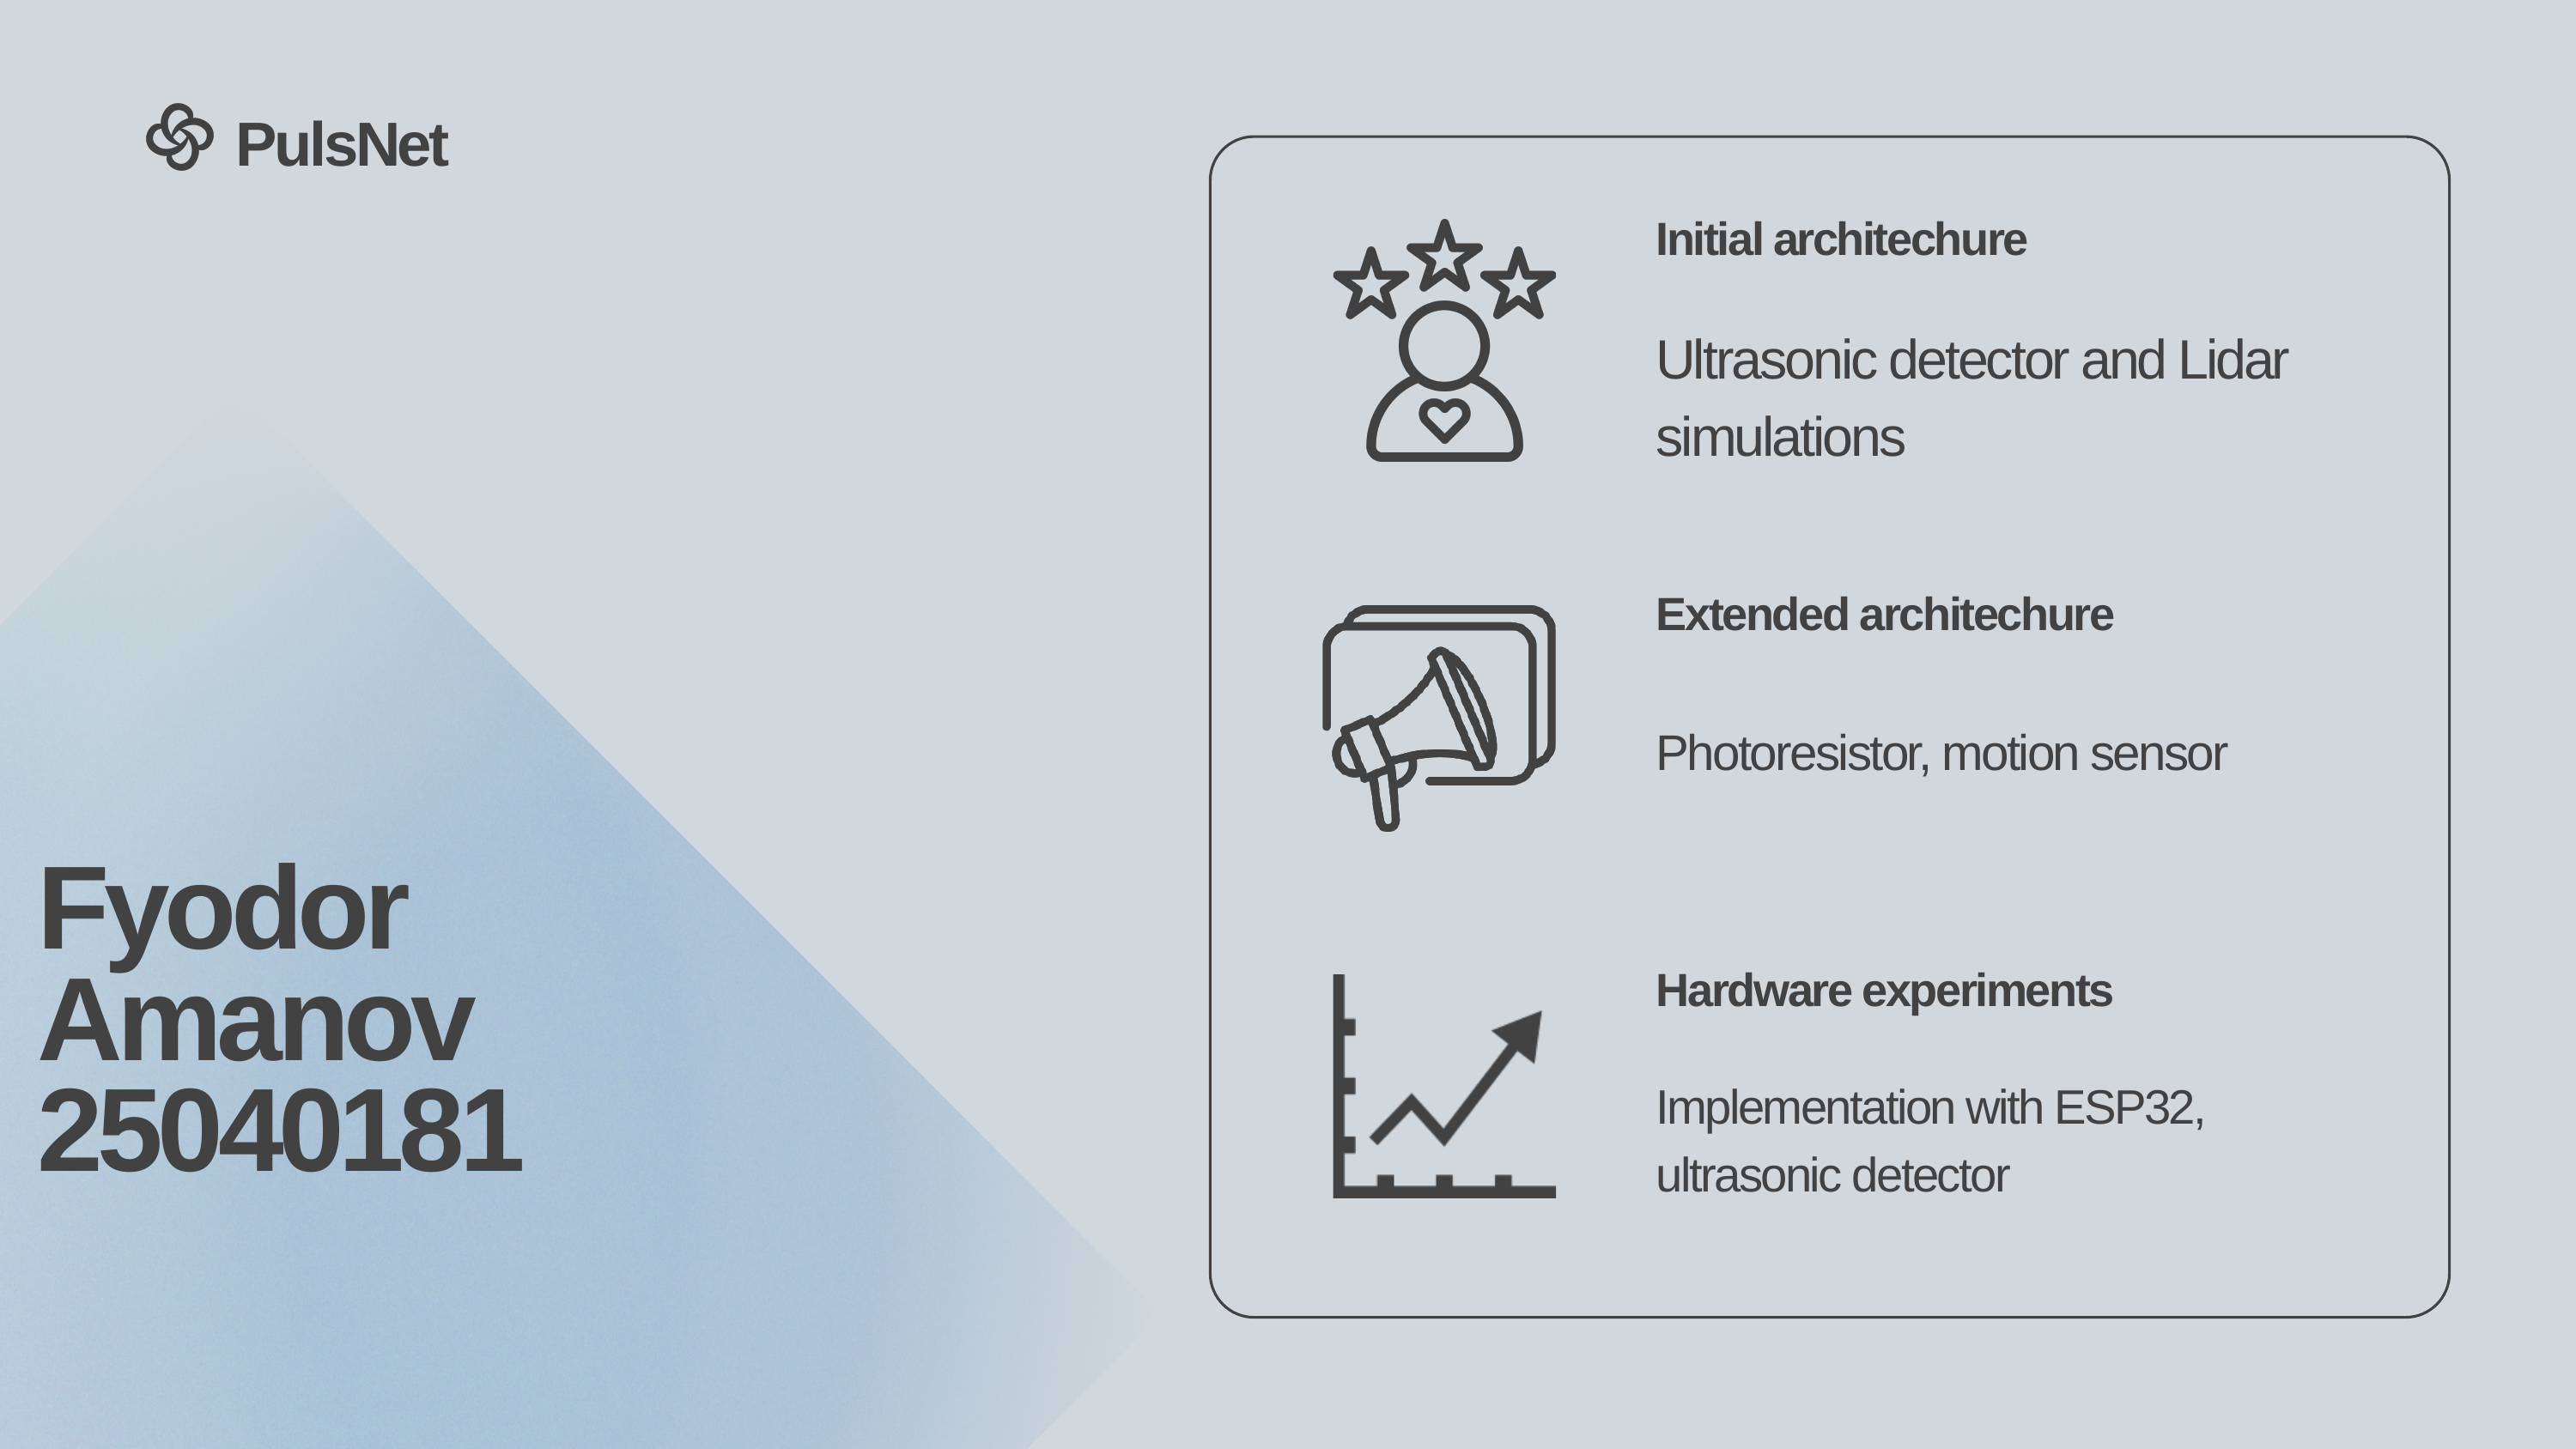

PulsNet

Initial architechure

Ultrasonic detector and Lidar simulations
Extended architechure

Photoresistor, motion sensor

Fyodor Amanov 25040181
Hardware experiments

Implementation with ESP32, ultrasonic detector